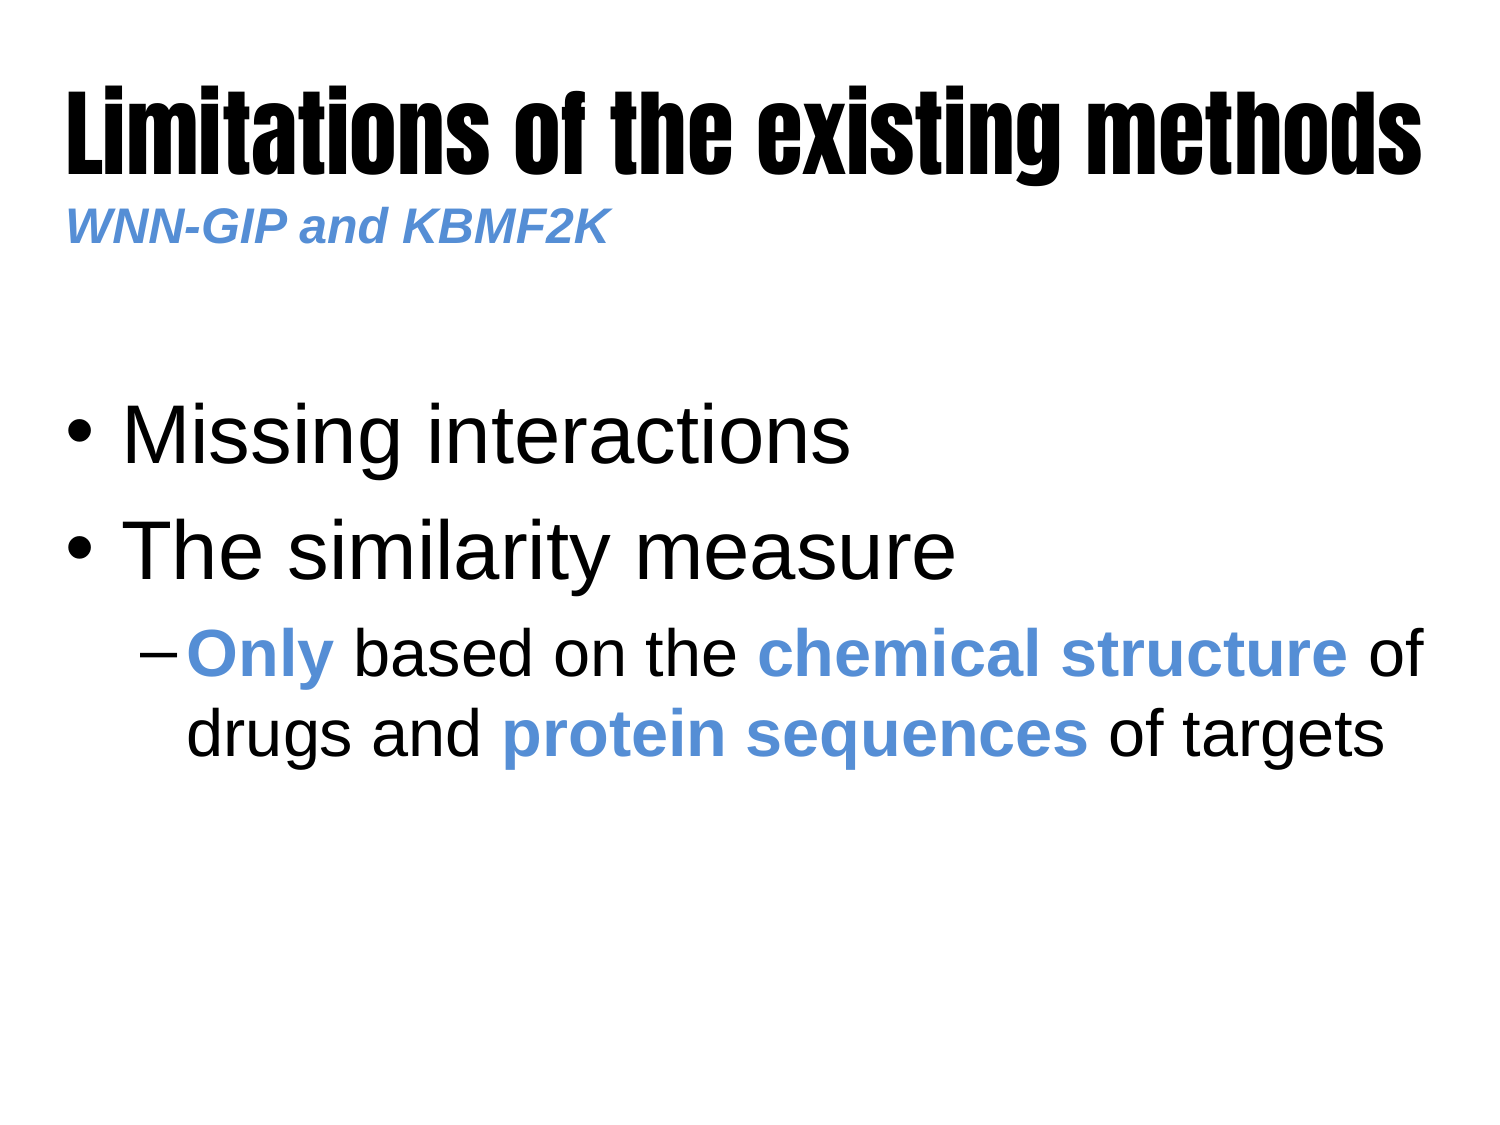

# Limitations of the existing methods WNN-GIP and KBMF2K
Missing interactions
The similarity measure
Only based on the chemical structure of drugs and protein sequences of targets